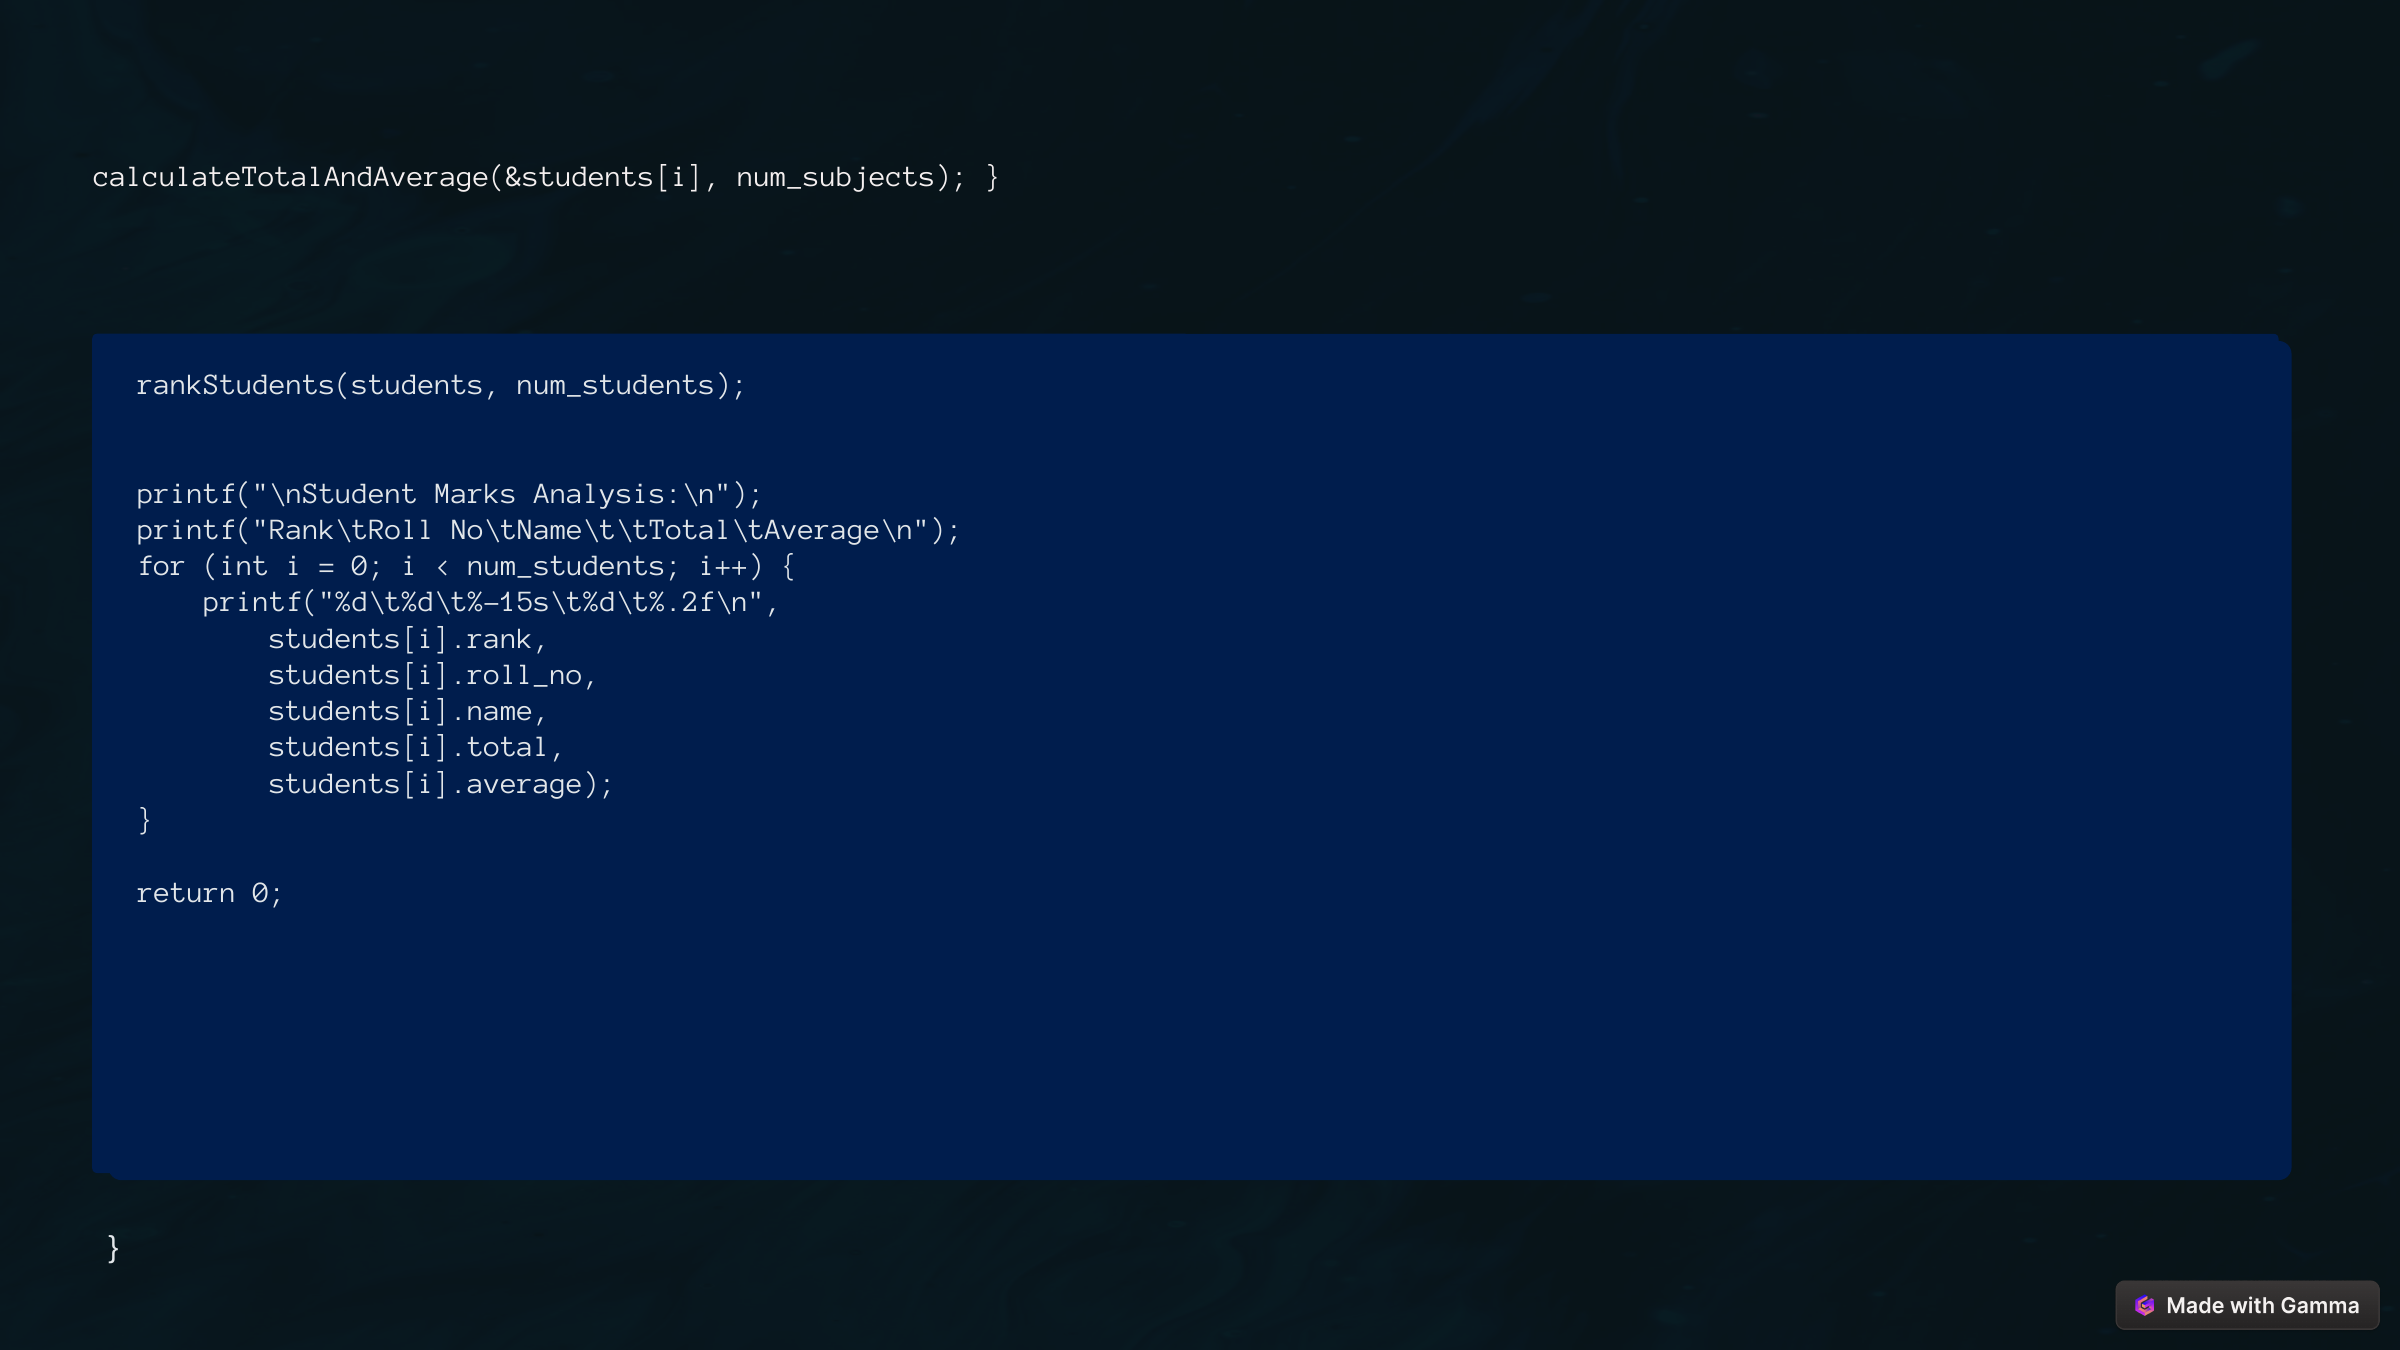

calculateTotalAndAverage(&students[i], num_subjects); }

rankStudents(students, num_students);

printf("\nStudent Marks Analysis:\n");
printf("Rank\tRoll No\tName\t\tTotal\tAverage\n");
for (int i = 0; i < num_students; i++) {
    printf("%d\t%d\t%-15s\t%d\t%.2f\n",
        students[i].rank,
        students[i].roll_no,
        students[i].name,
        students[i].total,
        students[i].average);
}

return 0;

}